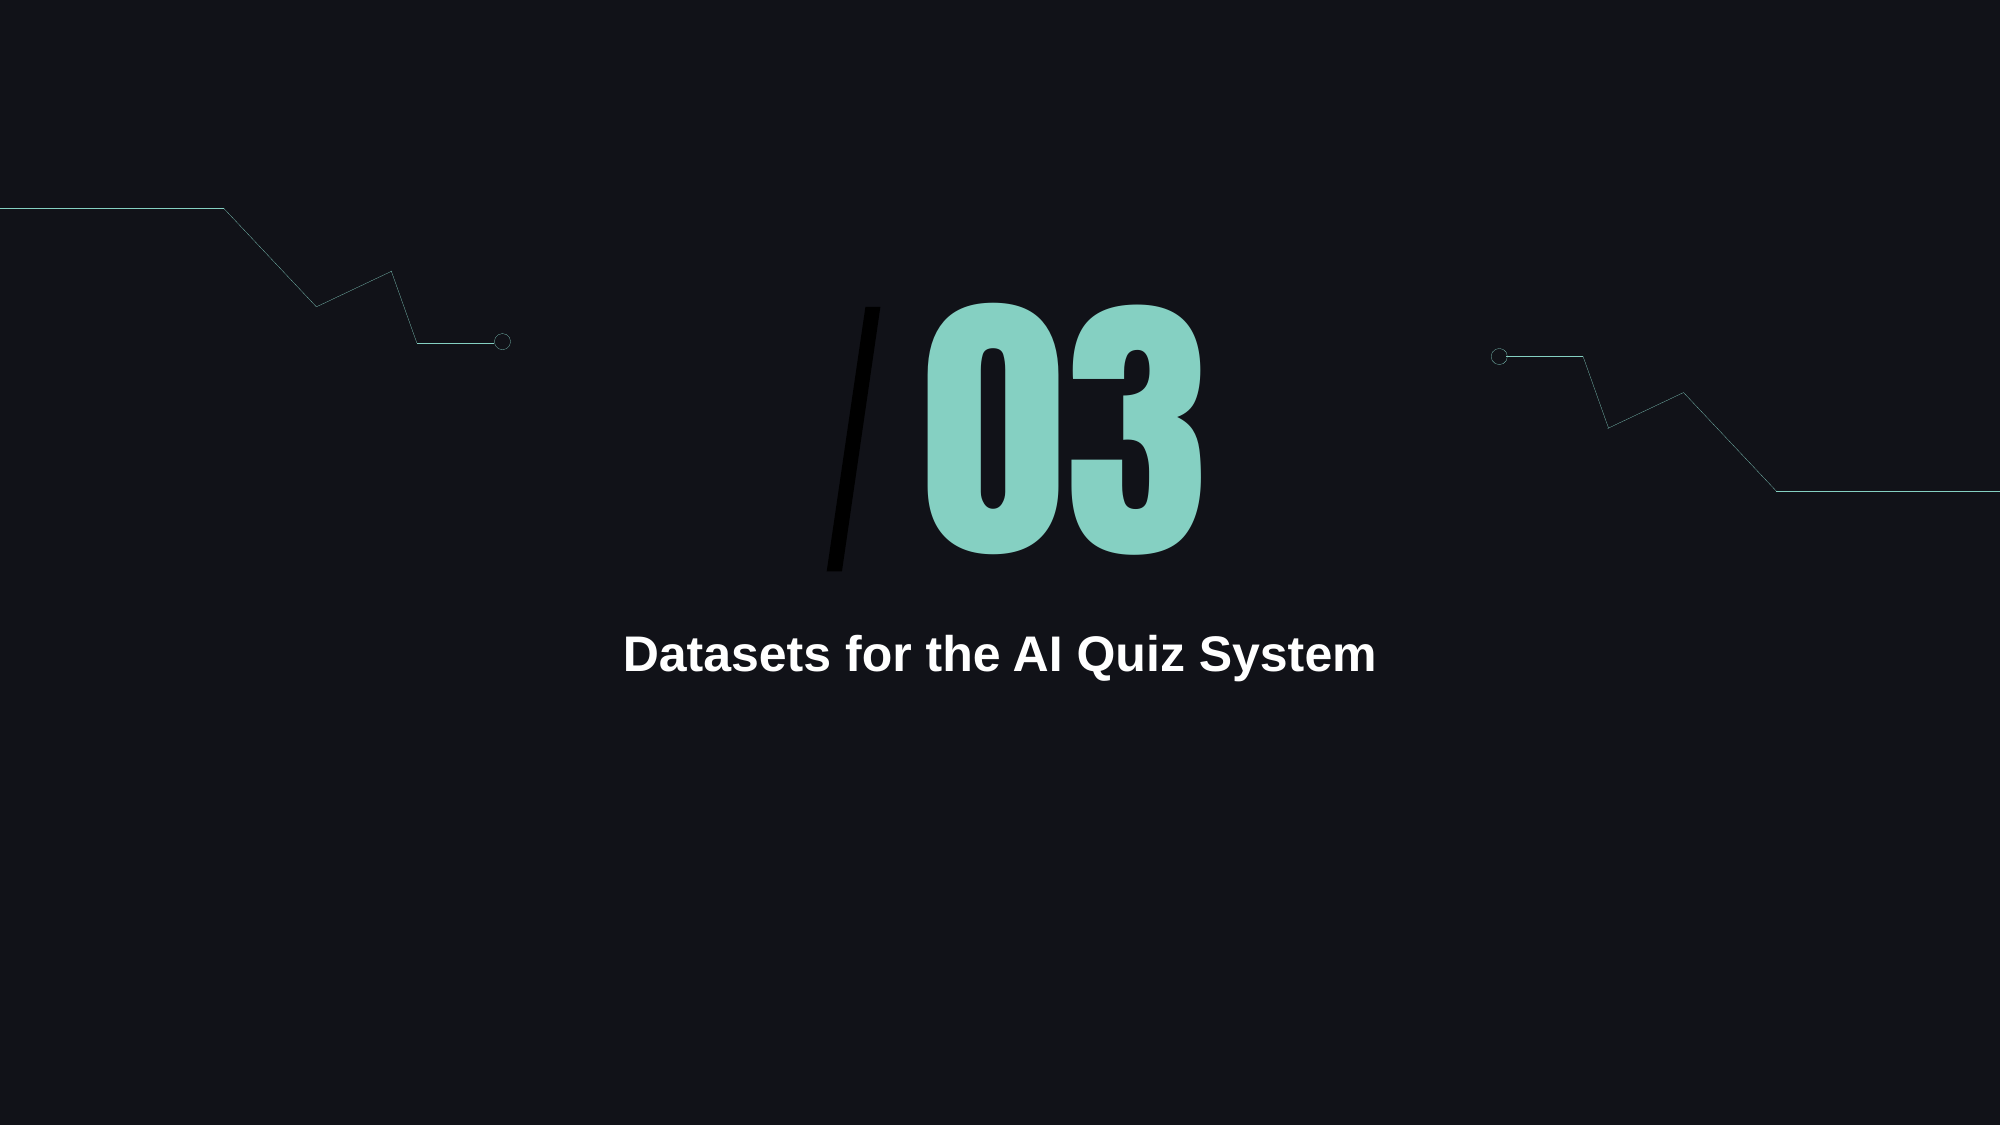

03
/
# Datasets for the AI Quiz System